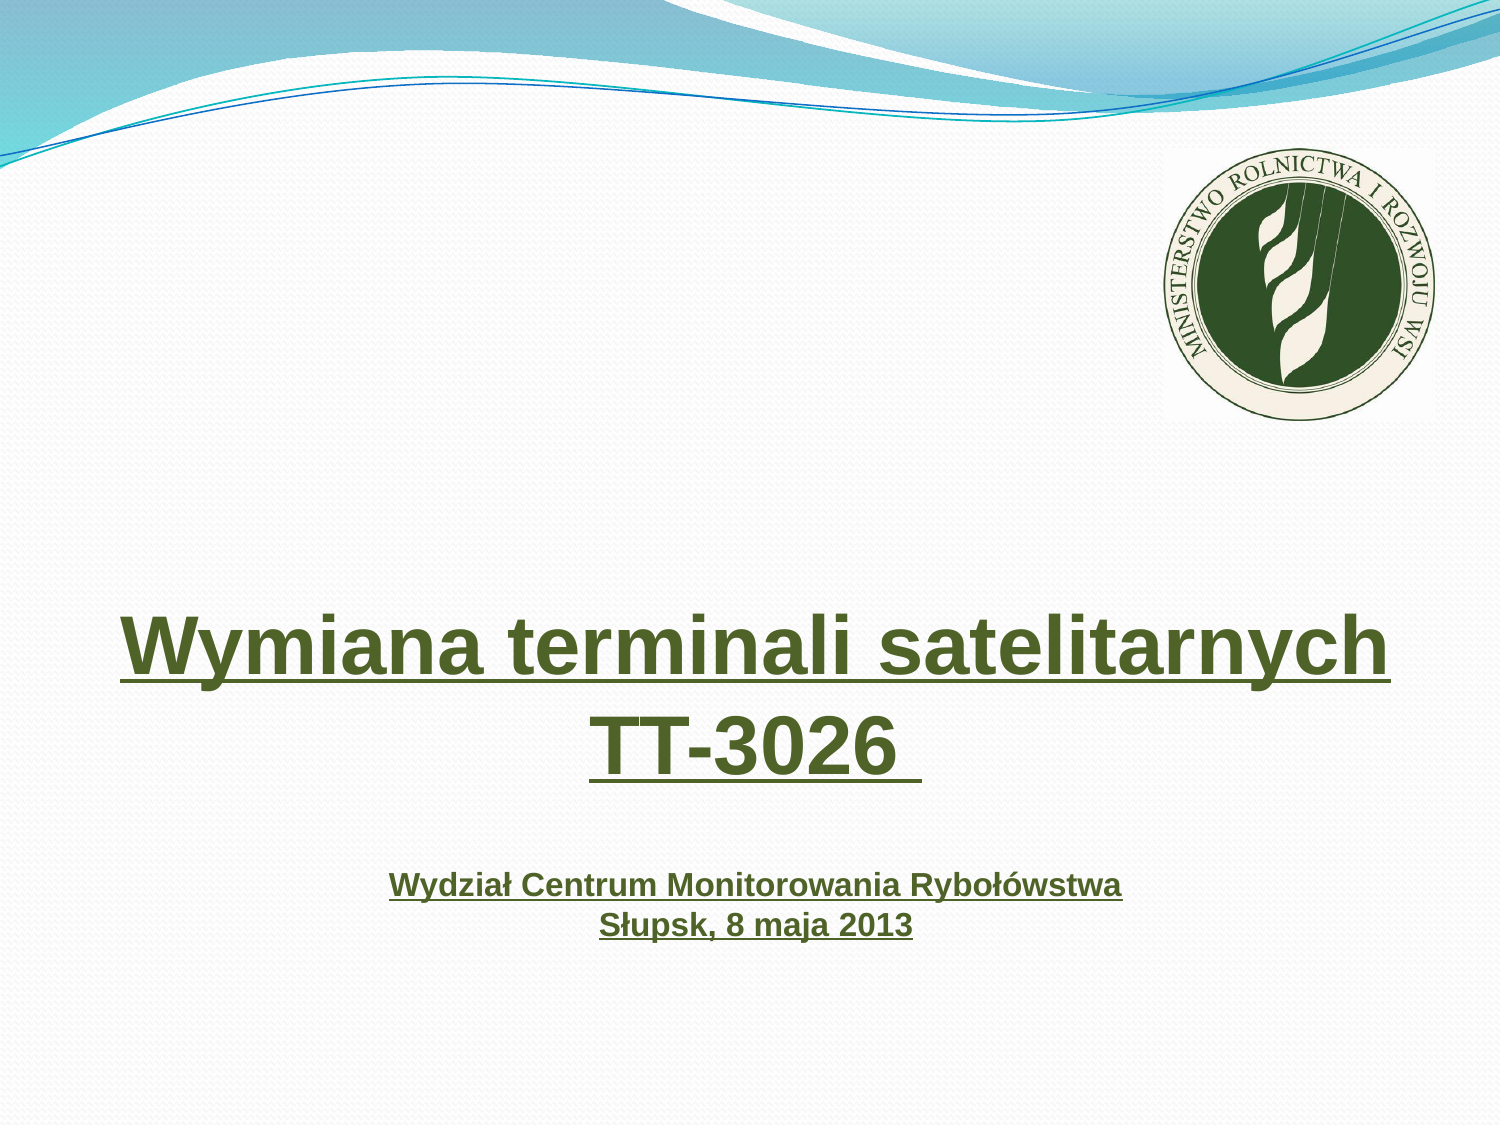

# Wymiana terminali satelitarnych TT-3026 Wydział Centrum Monitorowania Rybołówstwa Słupsk, 8 maja 2013